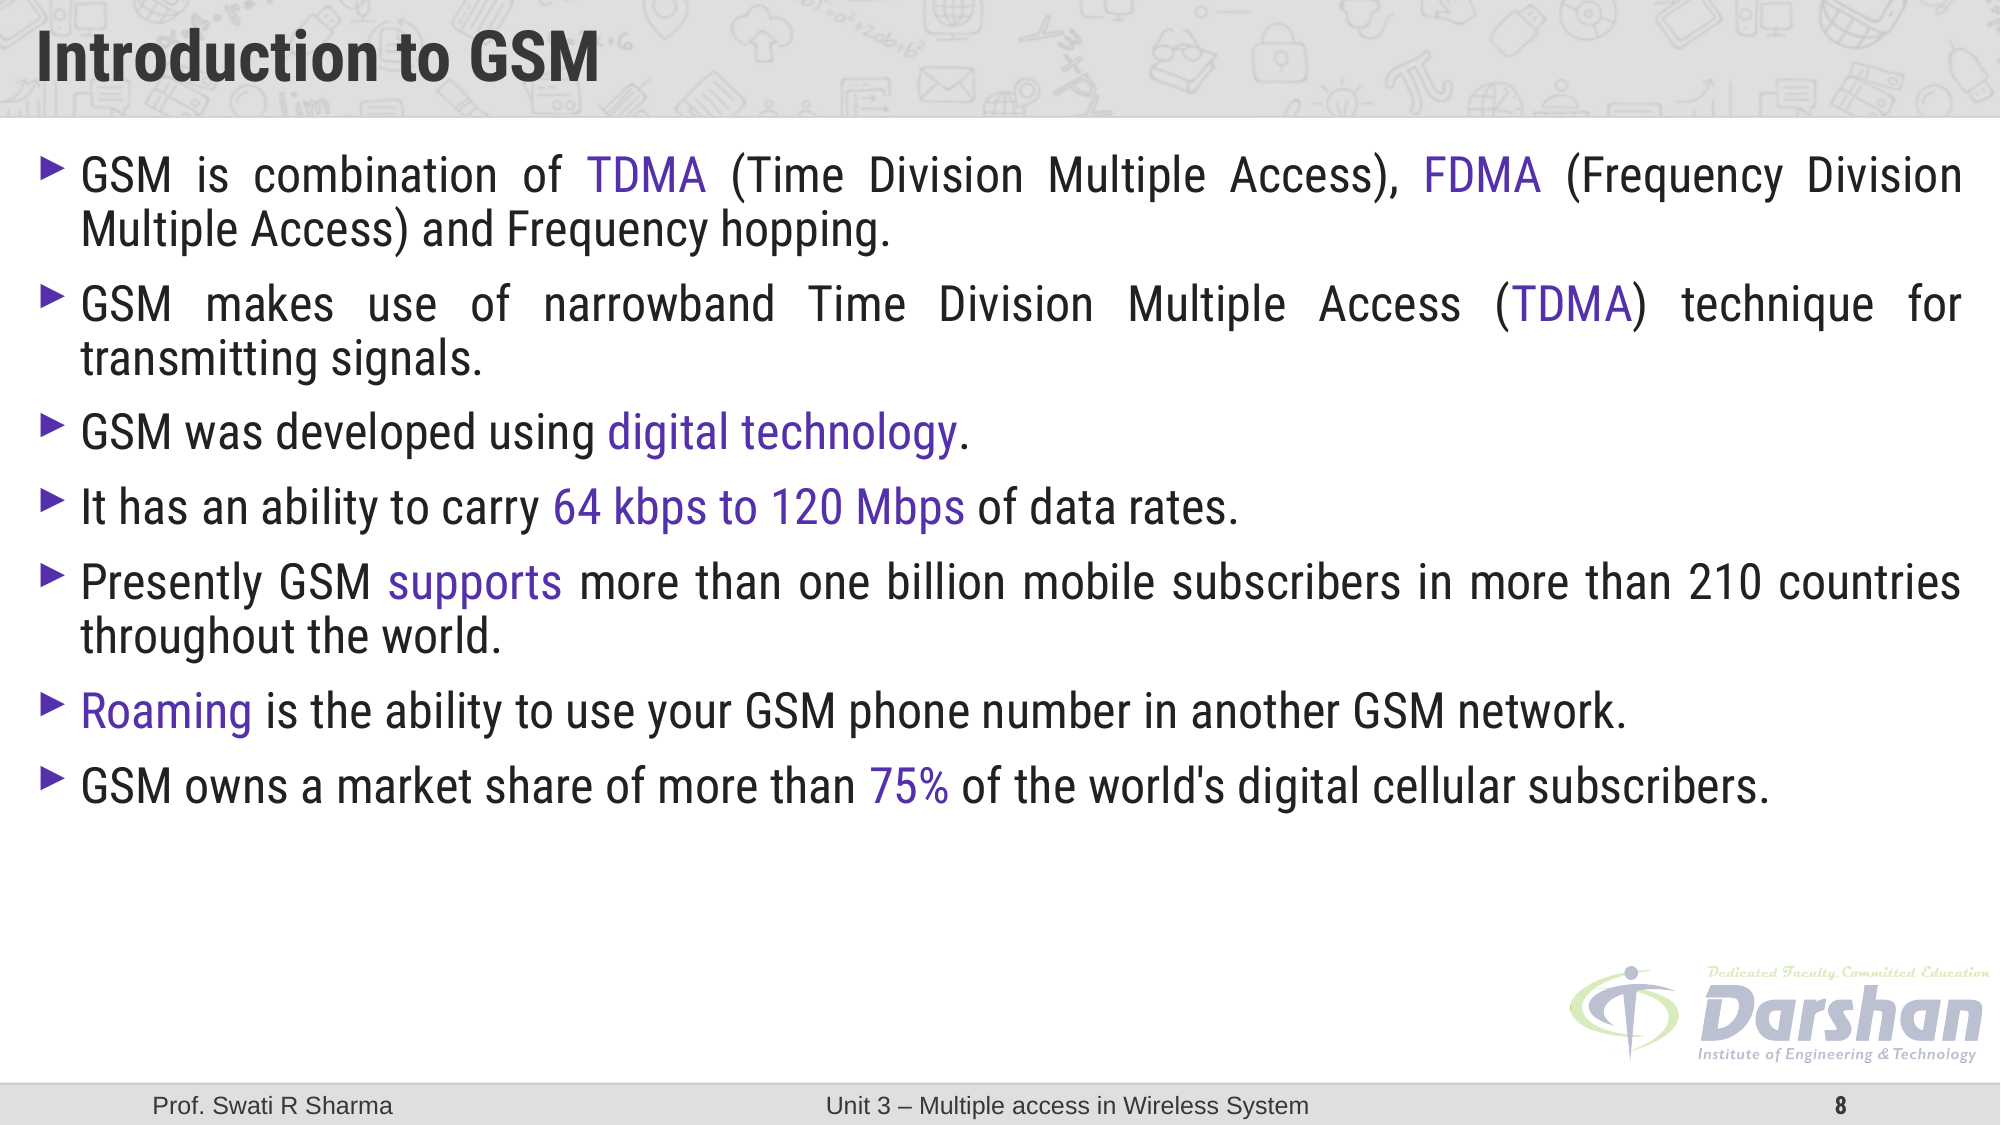

# Introduction to GSM
GSM is combination of TDMA (Time Division Multiple Access), FDMA (Frequency Division Multiple Access) and Frequency hopping.
GSM makes use of narrowband Time Division Multiple Access (TDMA) technique for transmitting signals.
GSM was developed using digital technology.
It has an ability to carry 64 kbps to 120 Mbps of data rates.
Presently GSM supports more than one billion mobile subscribers in more than 210 countries throughout the world.
Roaming is the ability to use your GSM phone number in another GSM network.
GSM owns a market share of more than 75% of the world's digital cellular subscribers.